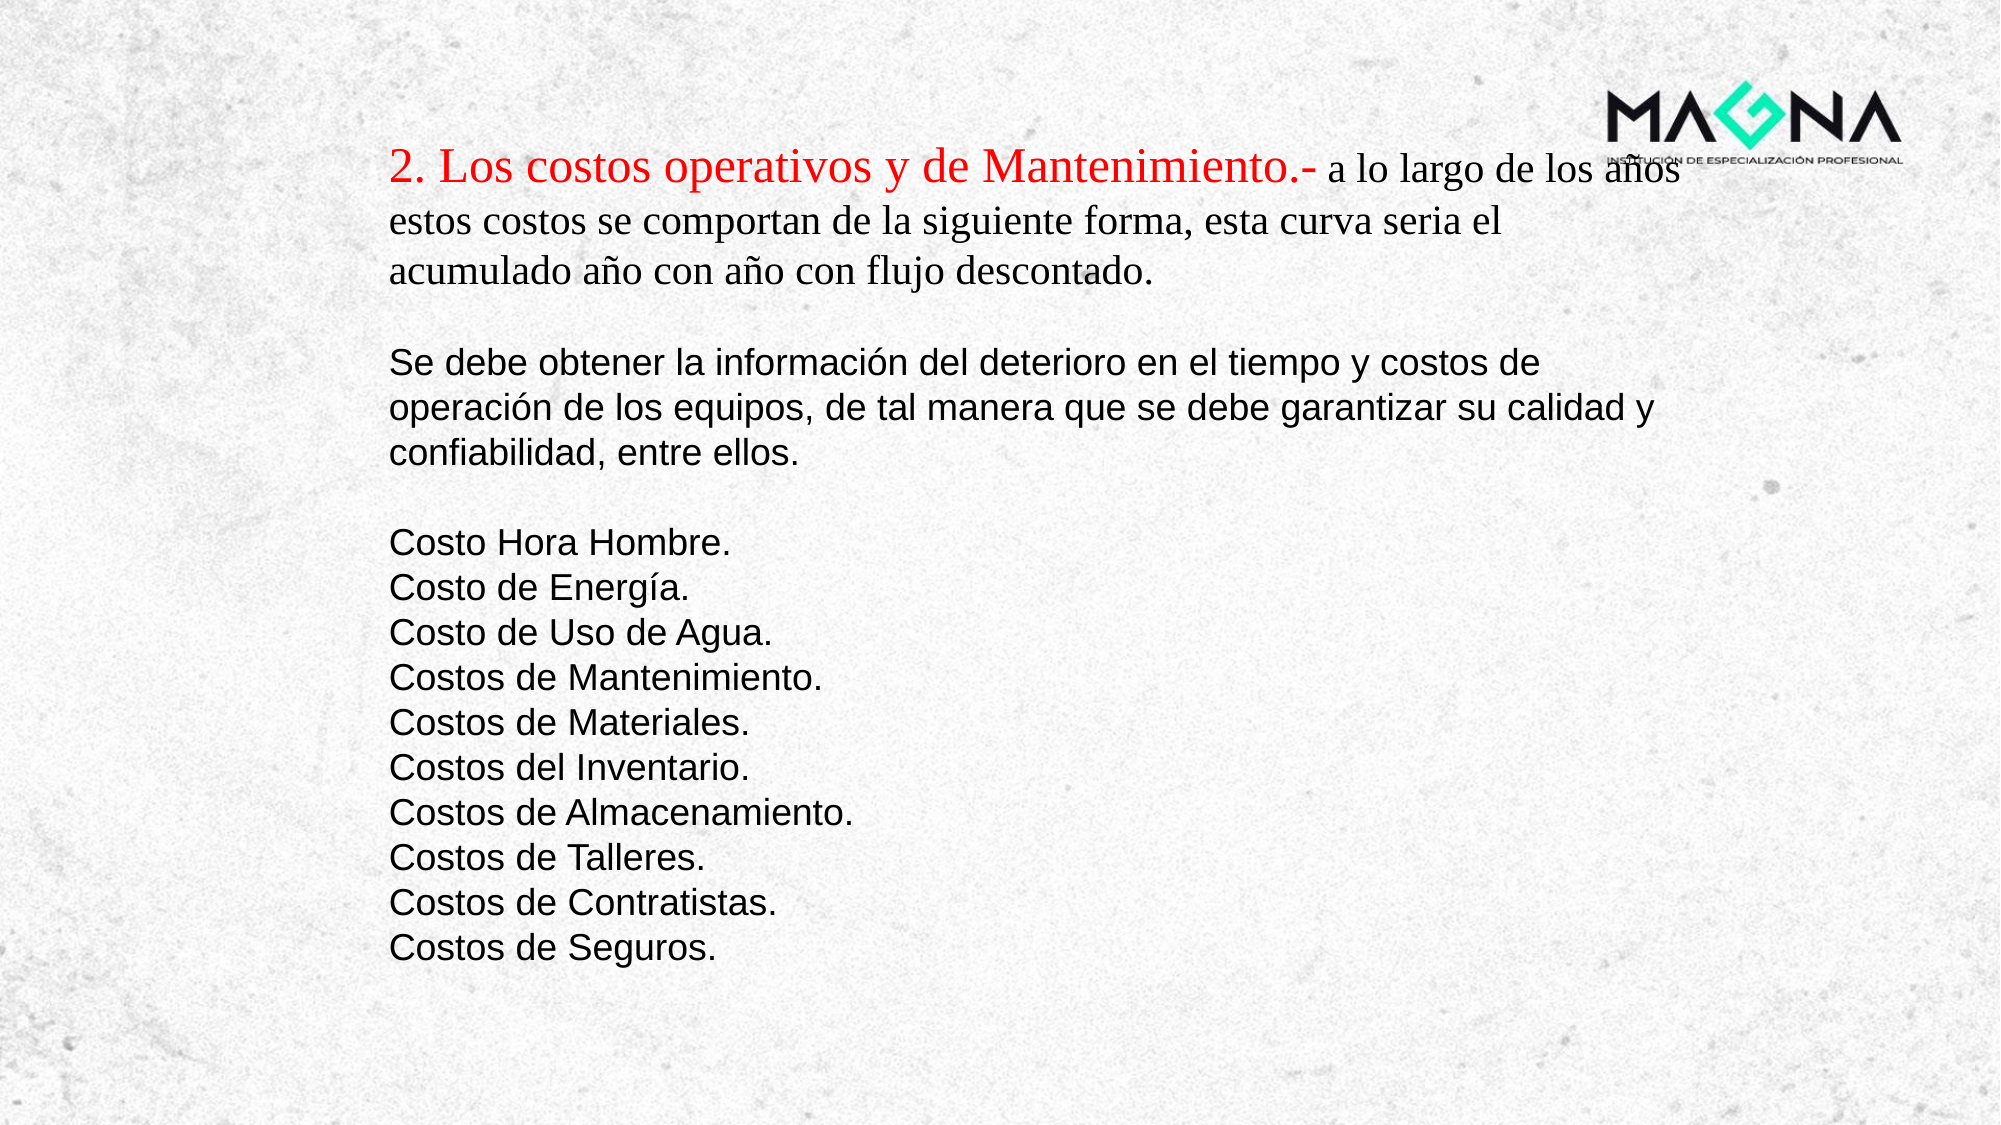

2. Los costos operativos y de Mantenimiento.- a lo largo de los años estos costos se comportan de la siguiente forma, esta curva seria el acumulado año con año con flujo descontado.

Se debe obtener la información del deterioro en el tiempo y costos de operación de los equipos, de tal manera que se debe garantizar su calidad y confiabilidad, entre ellos.

Costo Hora Hombre.
Costo de Energía.
Costo de Uso de Agua.
Costos de Mantenimiento.
Costos de Materiales.
Costos del Inventario.
Costos de Almacenamiento.
Costos de Talleres.
Costos de Contratistas.
Costos de Seguros.